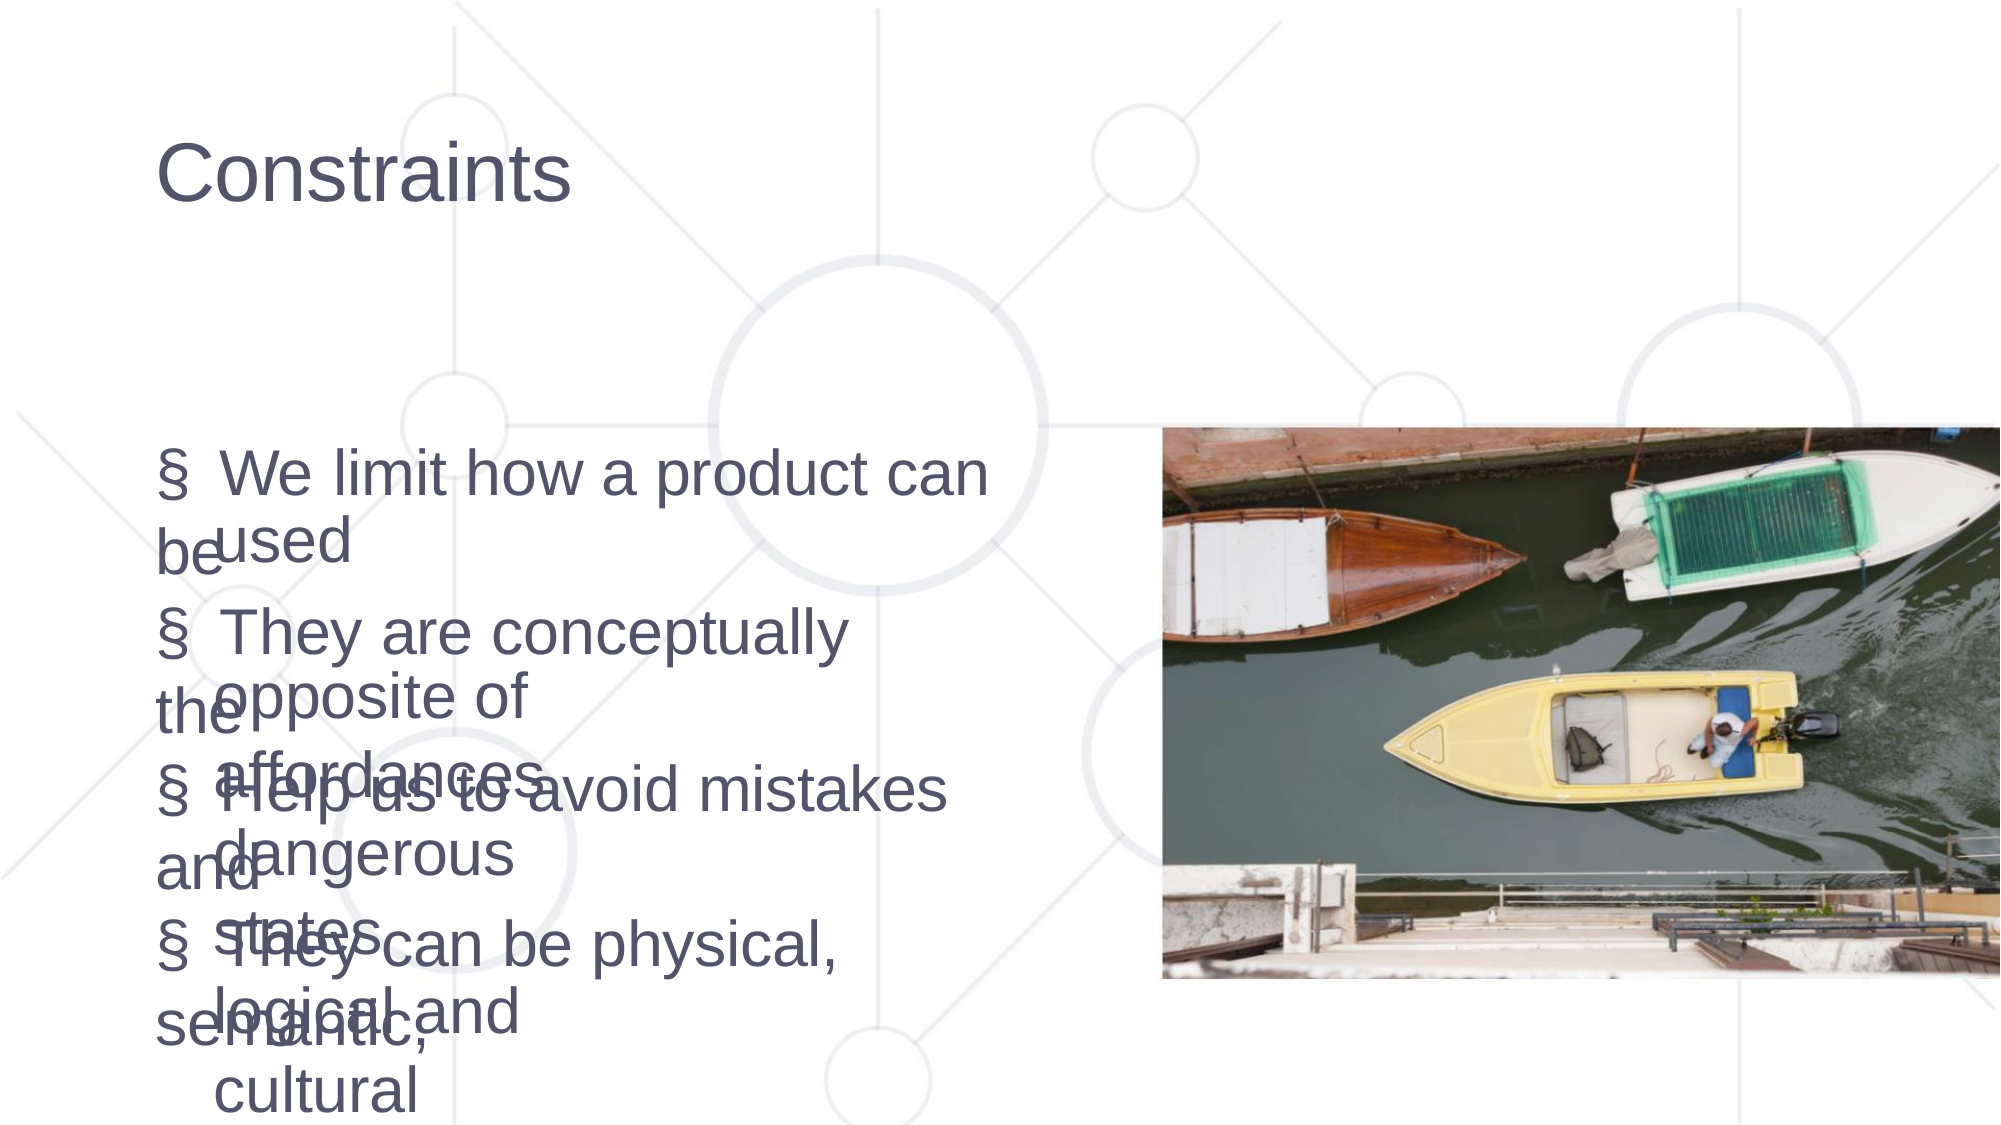

Constraints
§ We limit how a product can be
used
§ They are conceptually the
opposite of affordances
§ Help us to avoid mistakes and
dangerous states
§ They can be physical, semantic,
logical and cultural